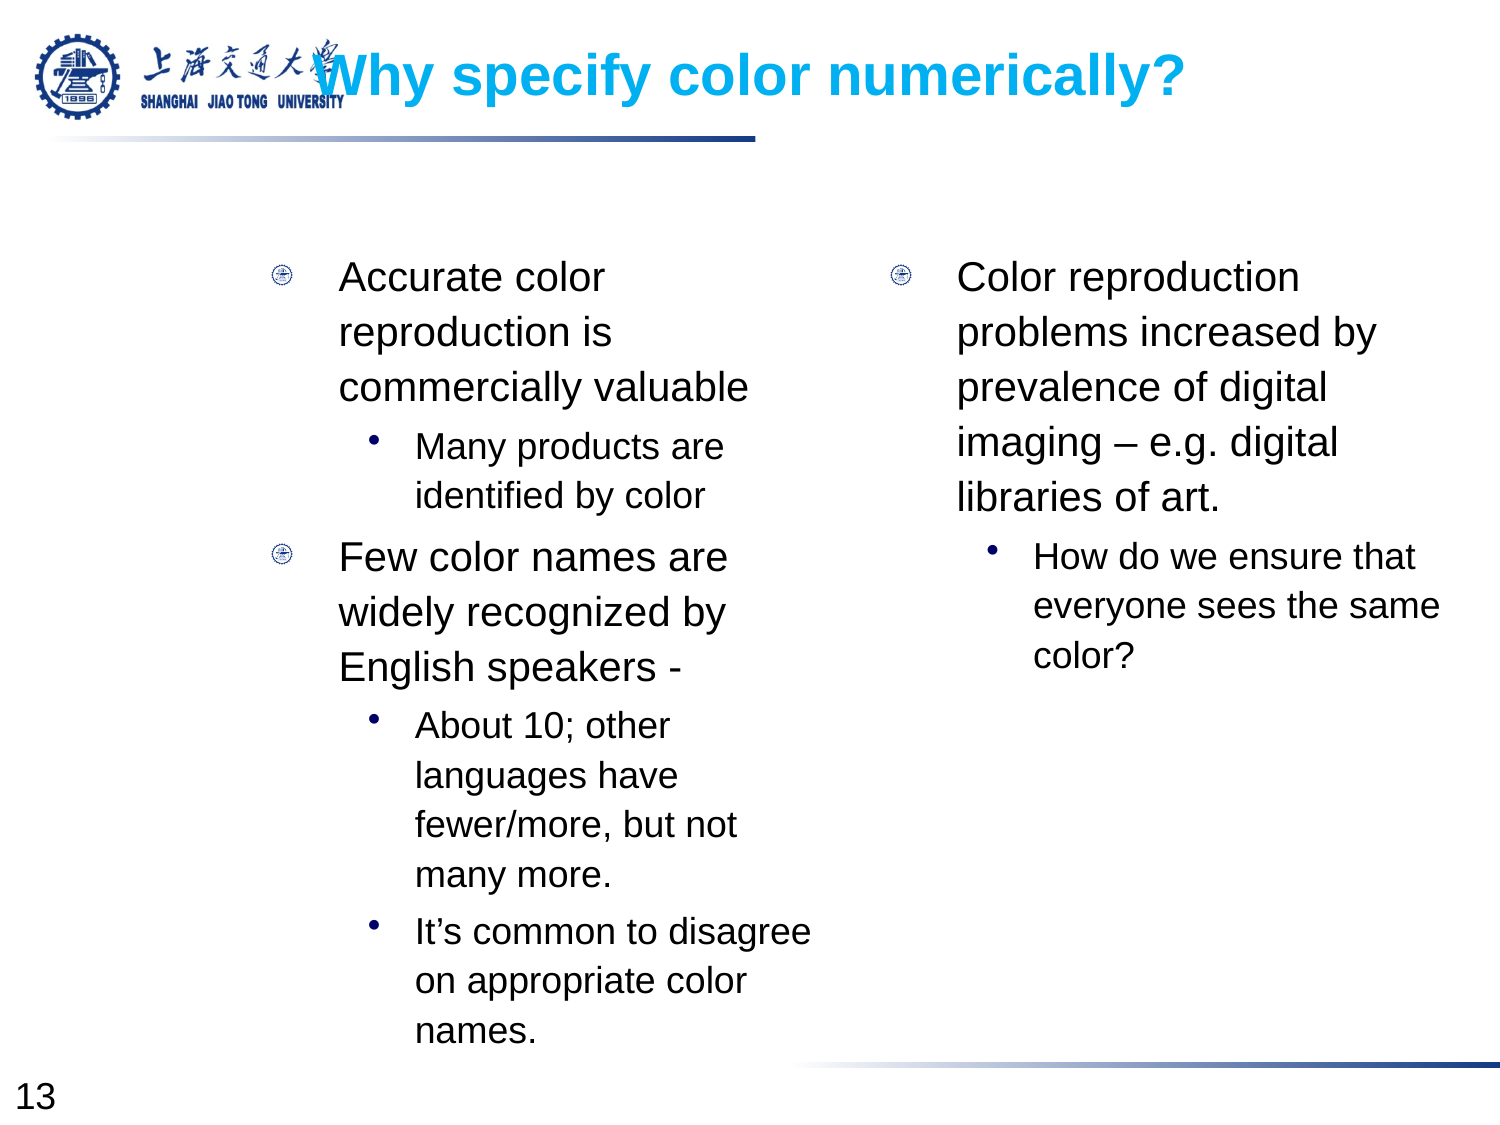

# Why specify color numerically?
Accurate color reproduction is commercially valuable
Many products are identified by color
Few color names are widely recognized by English speakers -
About 10; other languages have fewer/more, but not many more.
It’s common to disagree on appropriate color names.
Color reproduction problems increased by prevalence of digital imaging – e.g. digital libraries of art.
How do we ensure that everyone sees the same color?
13